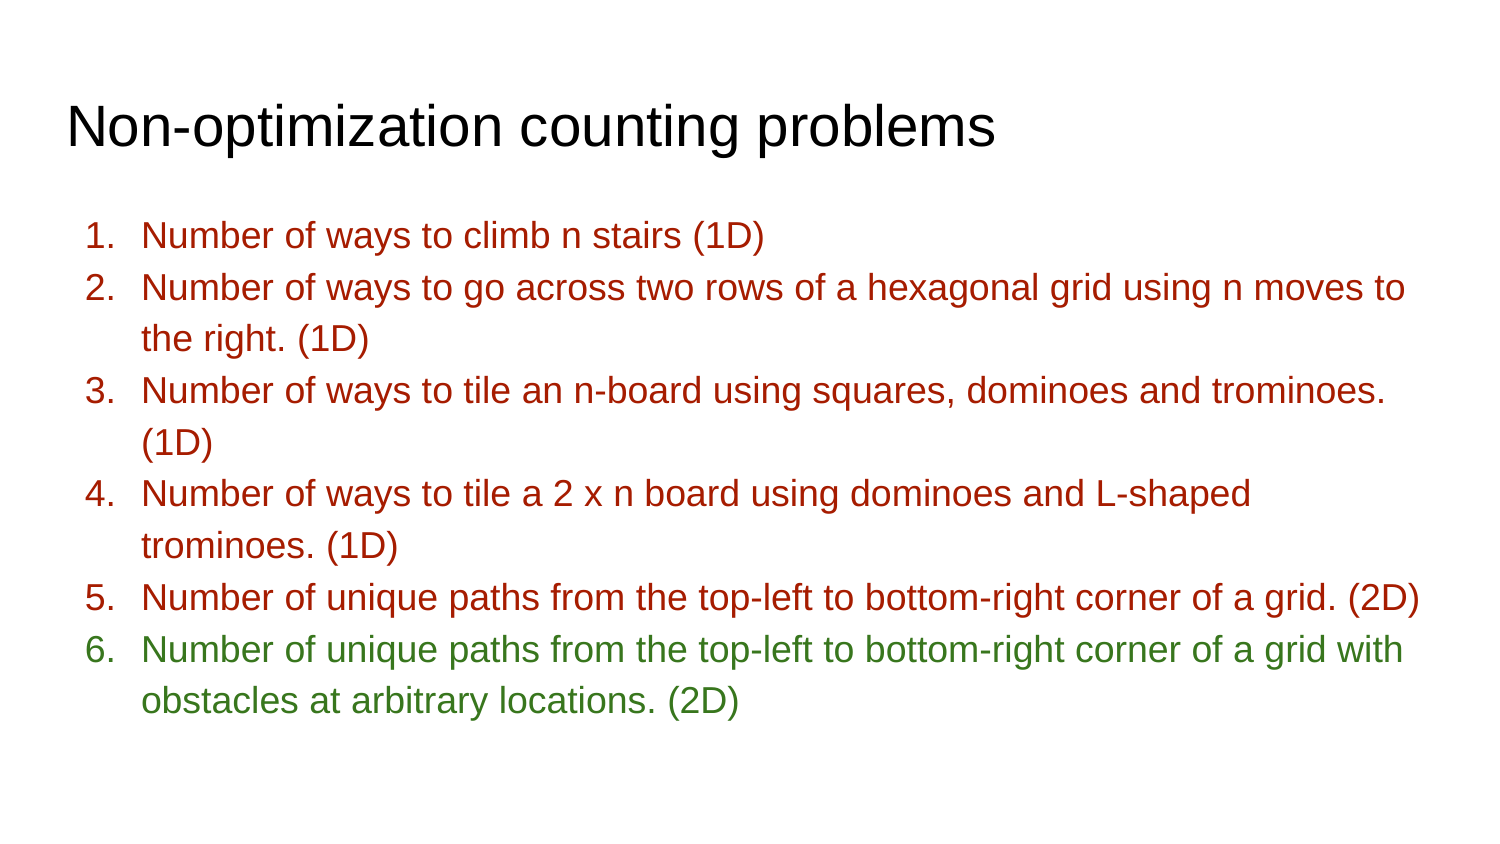

# Non-optimization counting problems
Number of ways to climb n stairs (1D)
Number of ways to go across two rows of a hexagonal grid using n moves to the right. (1D)
Number of ways to tile an n-board using squares, dominoes and trominoes. (1D)
Number of ways to tile a 2 x n board using dominoes and L-shaped trominoes. (1D)
Number of unique paths from the top-left to bottom-right corner of a grid. (2D)
Number of unique paths from the top-left to bottom-right corner of a grid with obstacles at arbitrary locations. (2D)